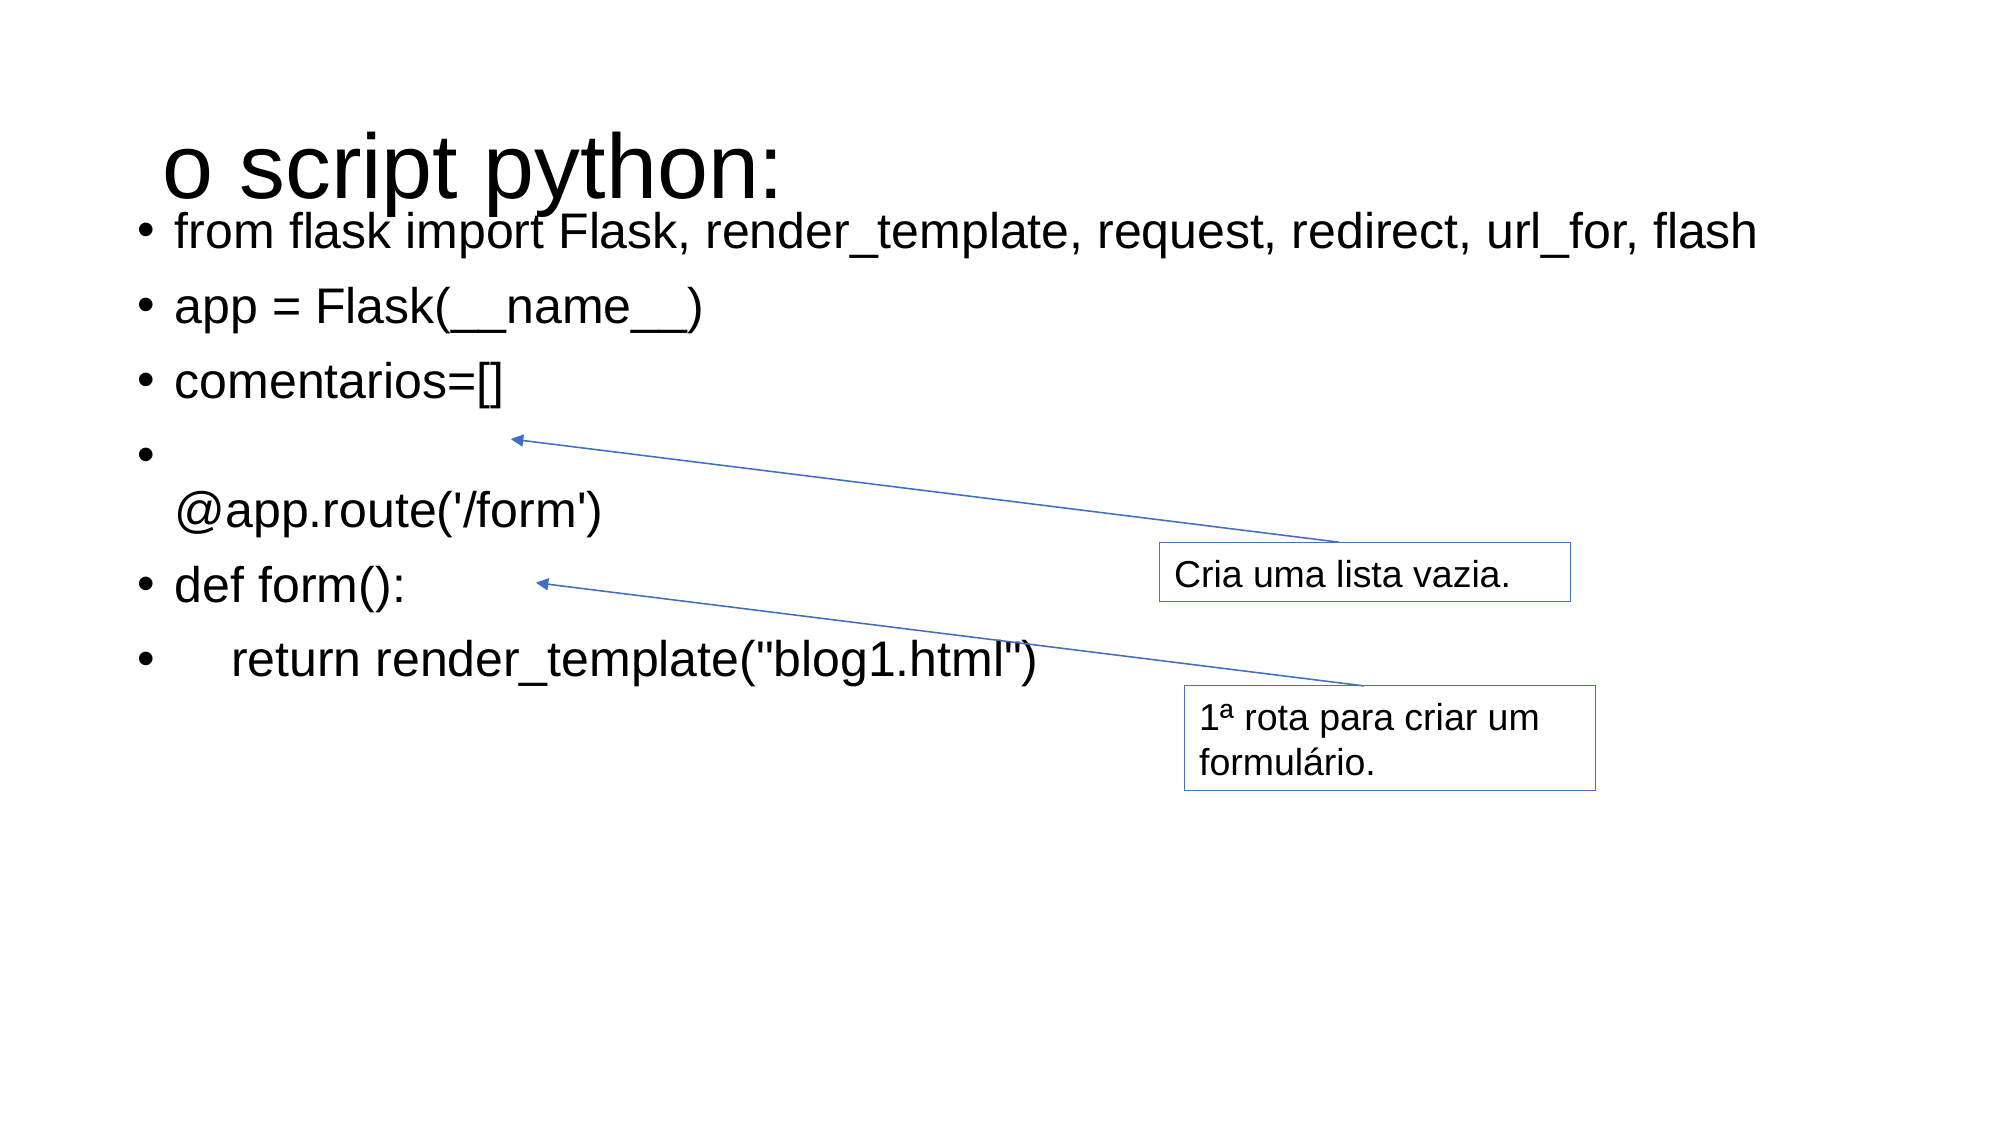

# o script python:
from flask import Flask, render_template, request, redirect, url_for, flash
app = Flask(__name__)
comentarios=[]
@app.route('/form')
def form():
    return render_template("blog1.html")

Cria uma lista vazia.
1ª rota para criar um formulário.